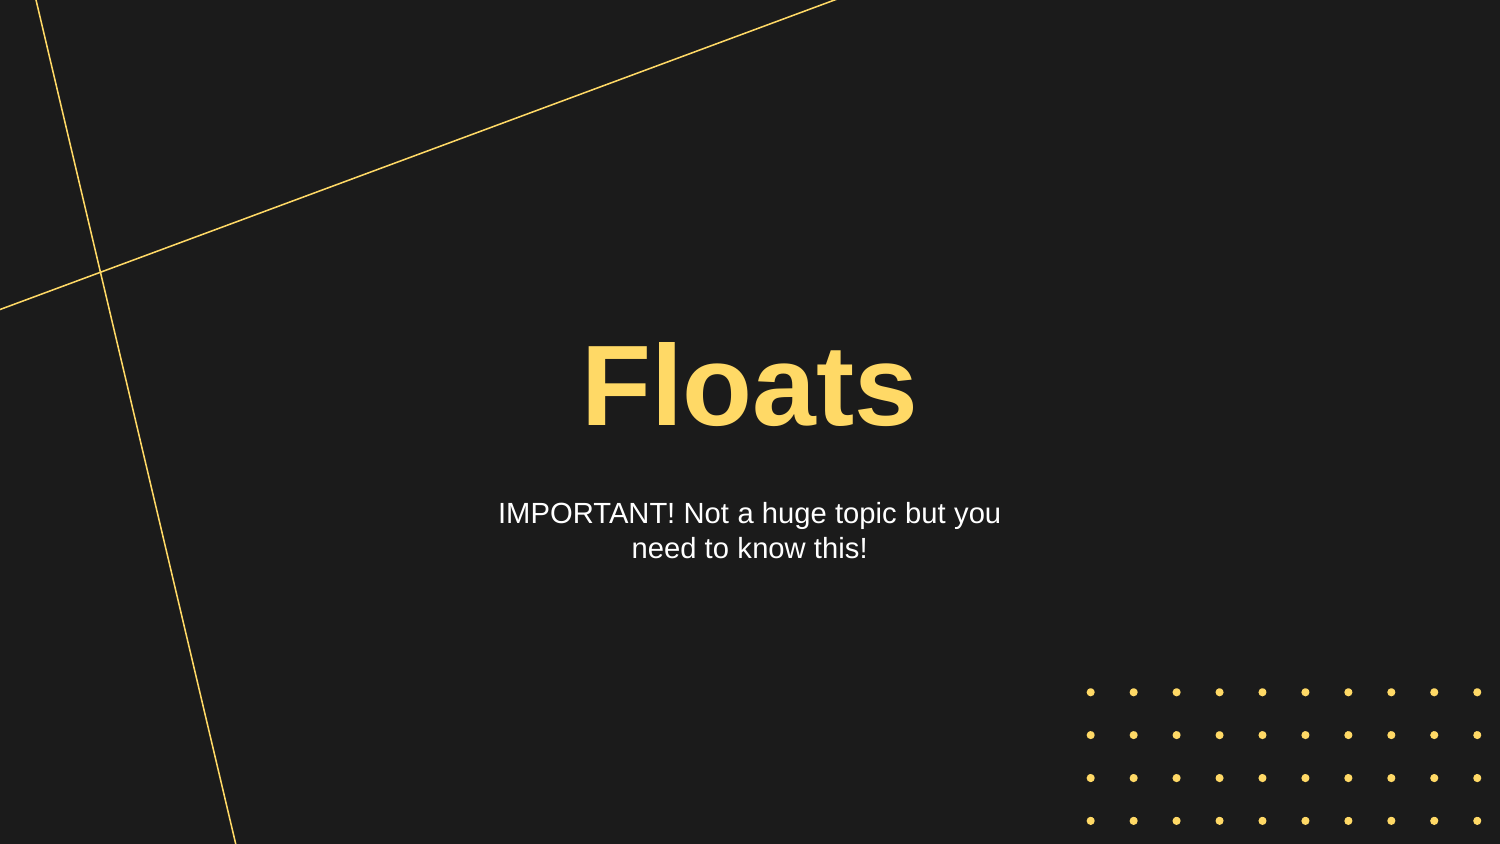

# Floats
IMPORTANT! Not a huge topic but you need to know this!